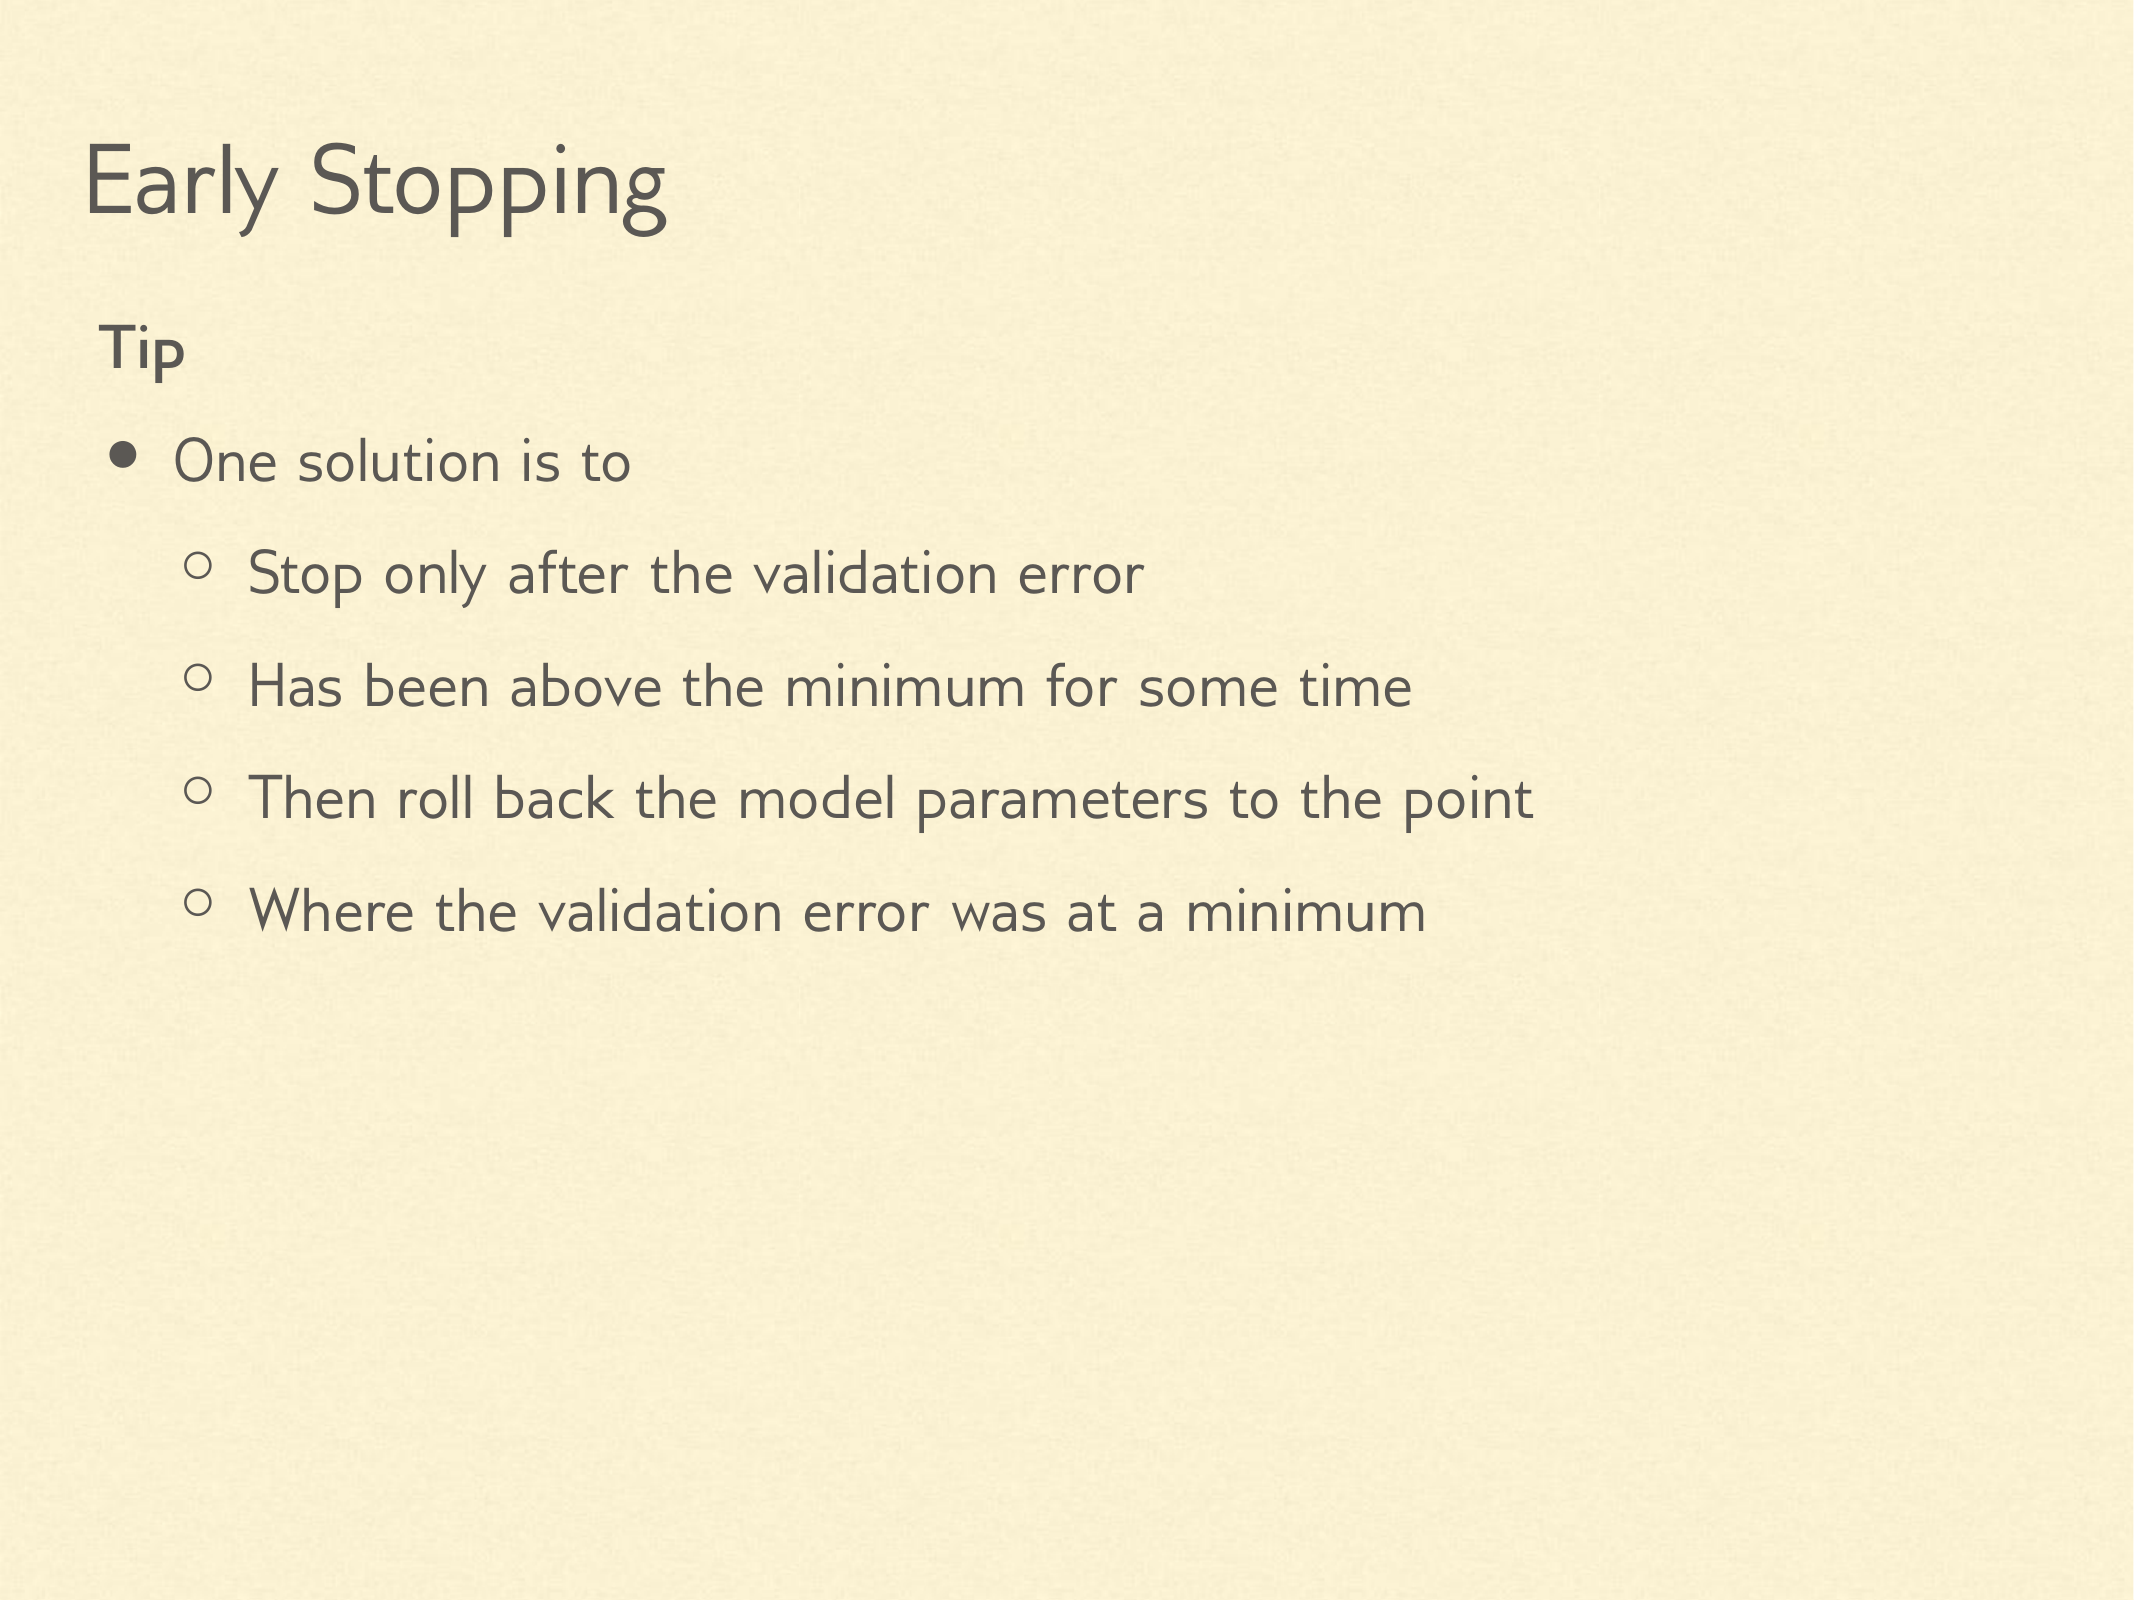

Early Stopping
Tip
One solution is to
Stop only after the validation error
Has been above the minimum for some time
Then roll back the model parameters to the point
Where the validation error was at a minimum